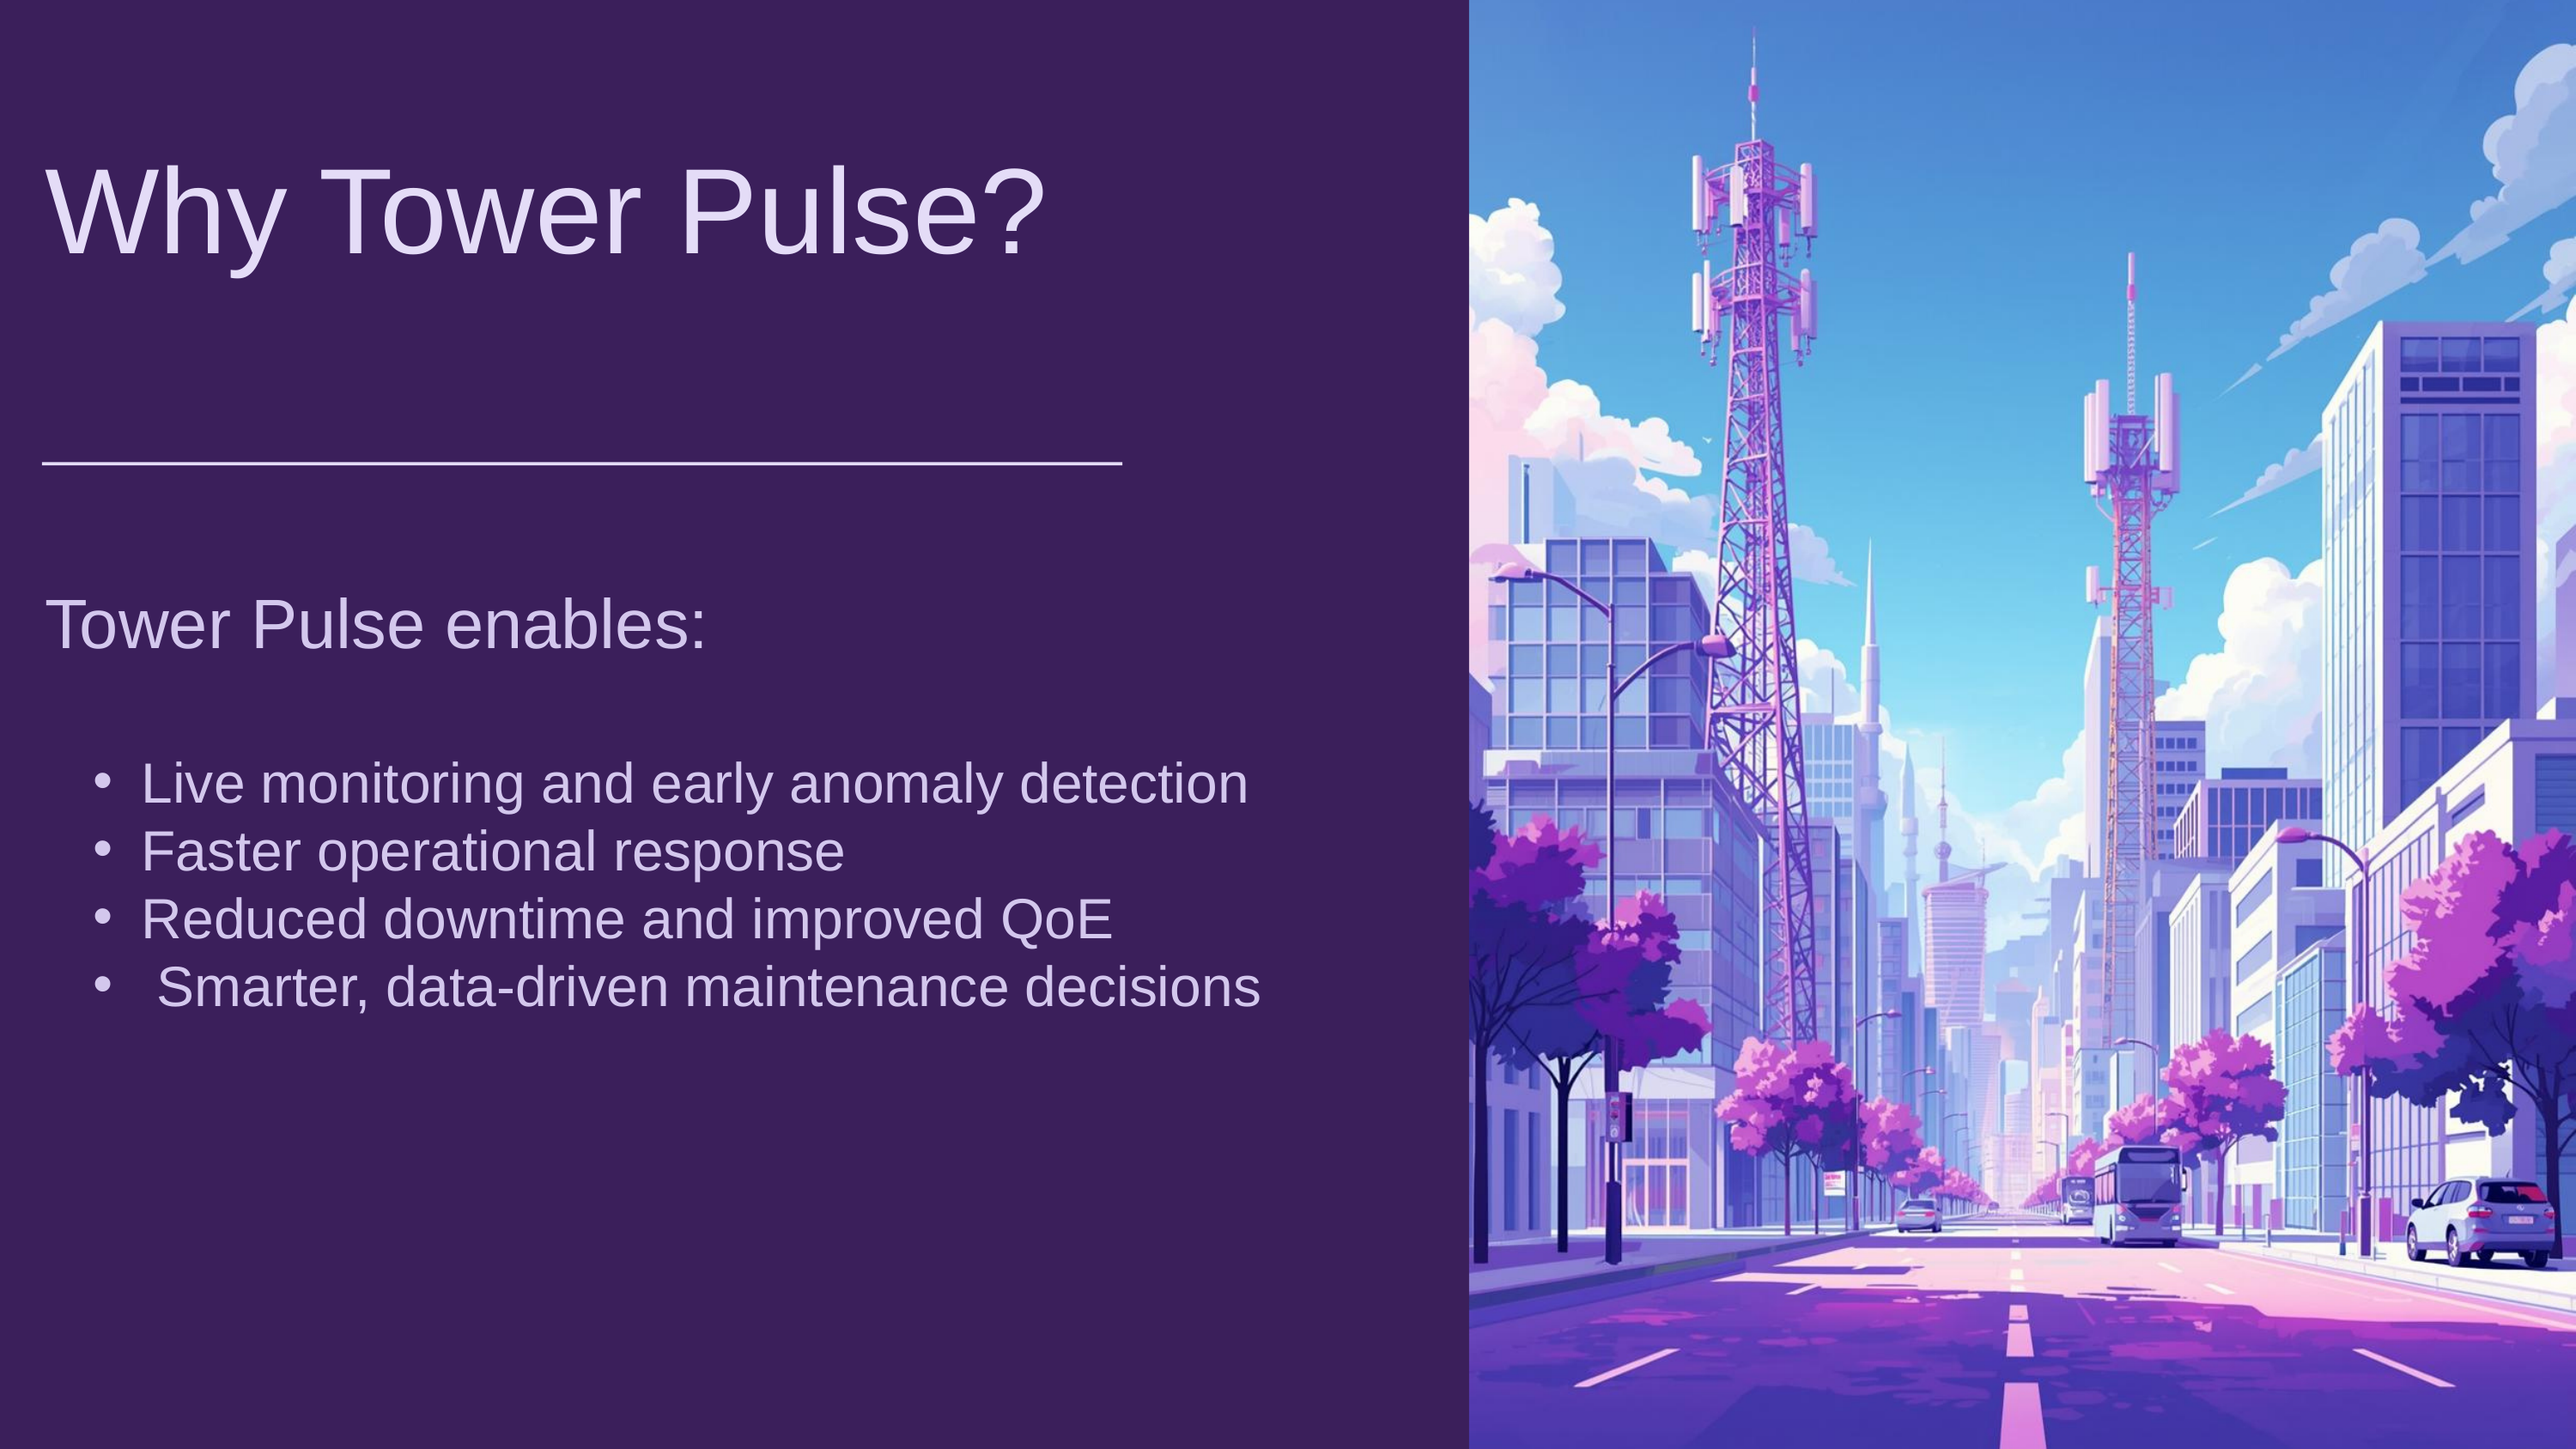

Why Tower Pulse?

Tower Pulse enables:

Live monitoring and early anomaly detection
Faster operational response
Reduced downtime and improved QoE
 Smarter, data-driven maintenance decisions